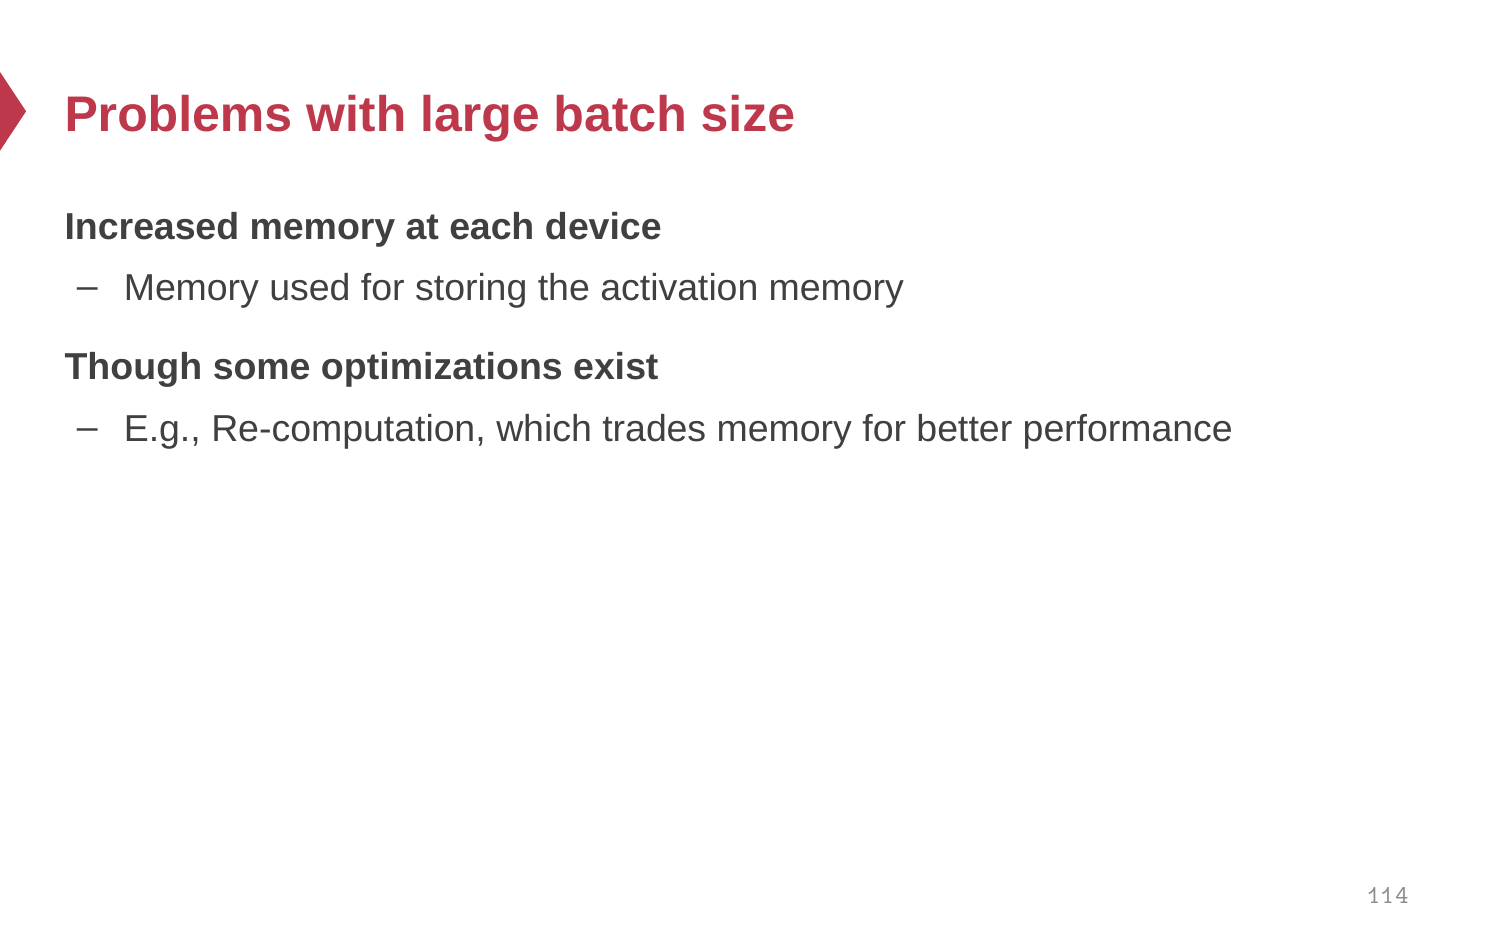

# Problems with large batch size
Increased memory at each device
Memory used for storing the activation memory
Though some optimizations exist
E.g., Re-computation, which trades memory for better performance
114